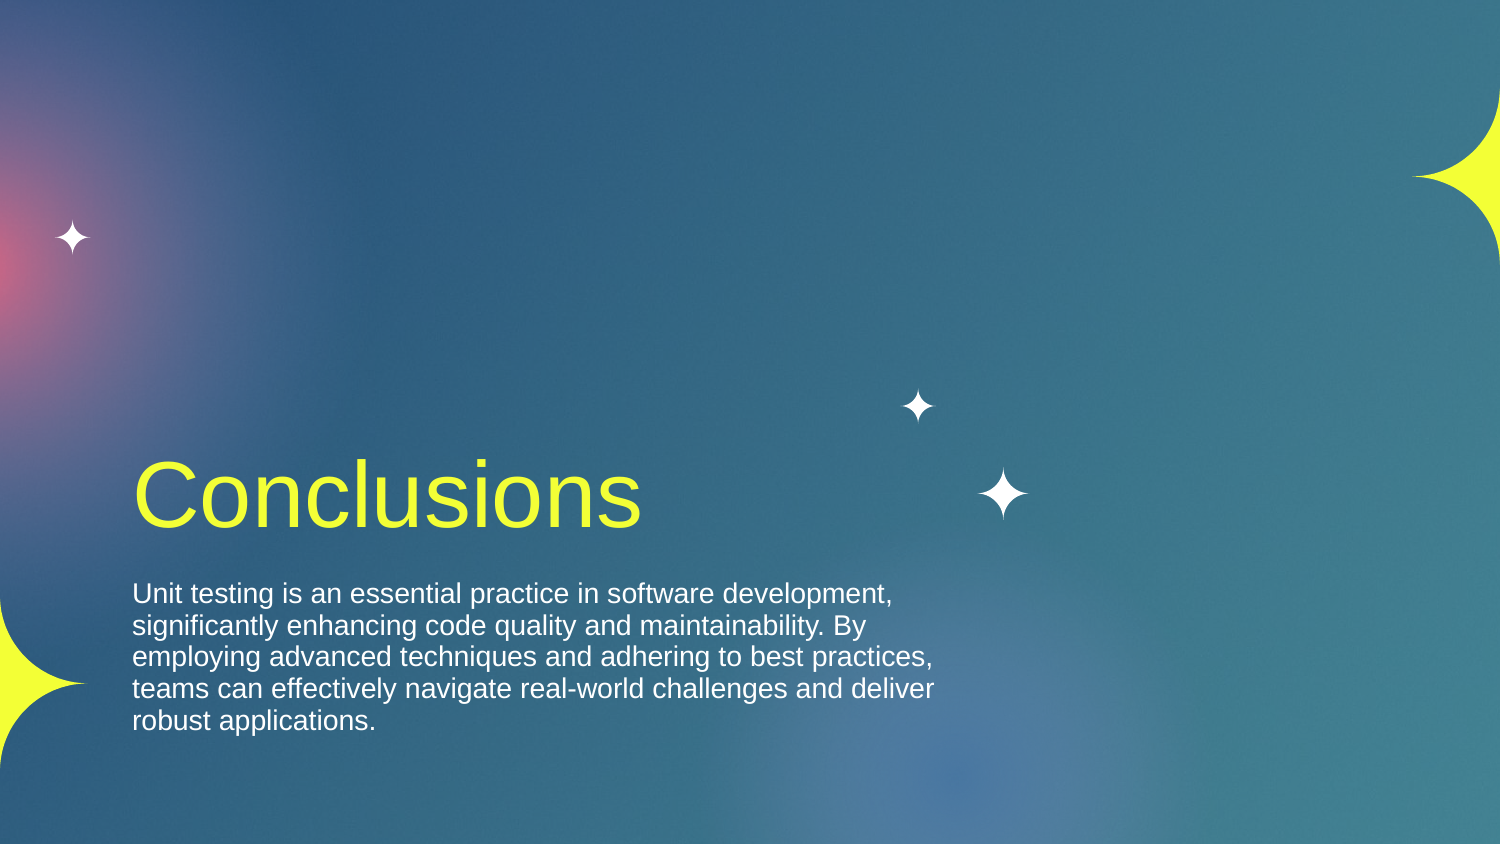

# Conclusions
Unit testing is an essential practice in software development, significantly enhancing code quality and maintainability. By employing advanced techniques and adhering to best practices, teams can effectively navigate real-world challenges and deliver robust applications.